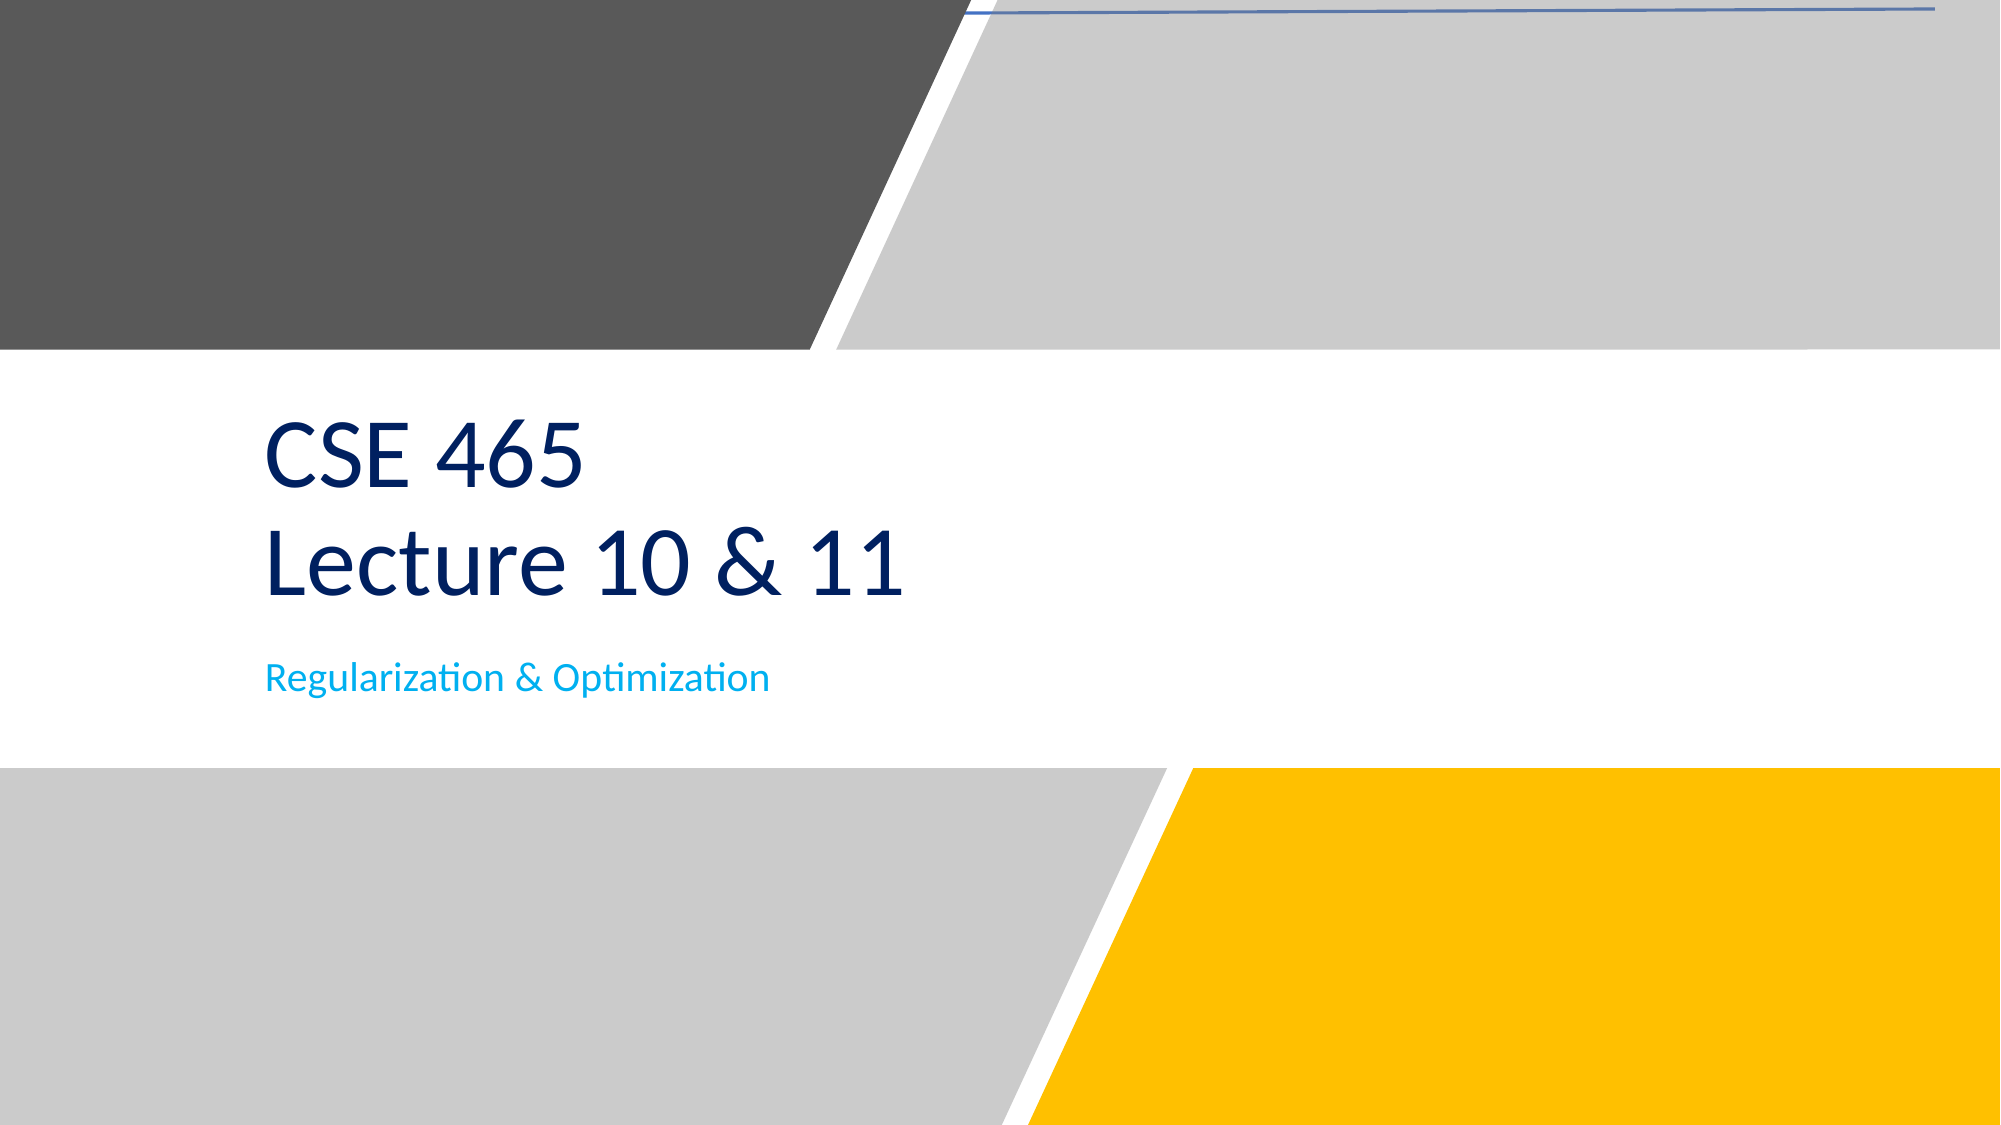

# CSE 465 Lecture 10 & 11
Regularization & Optimization